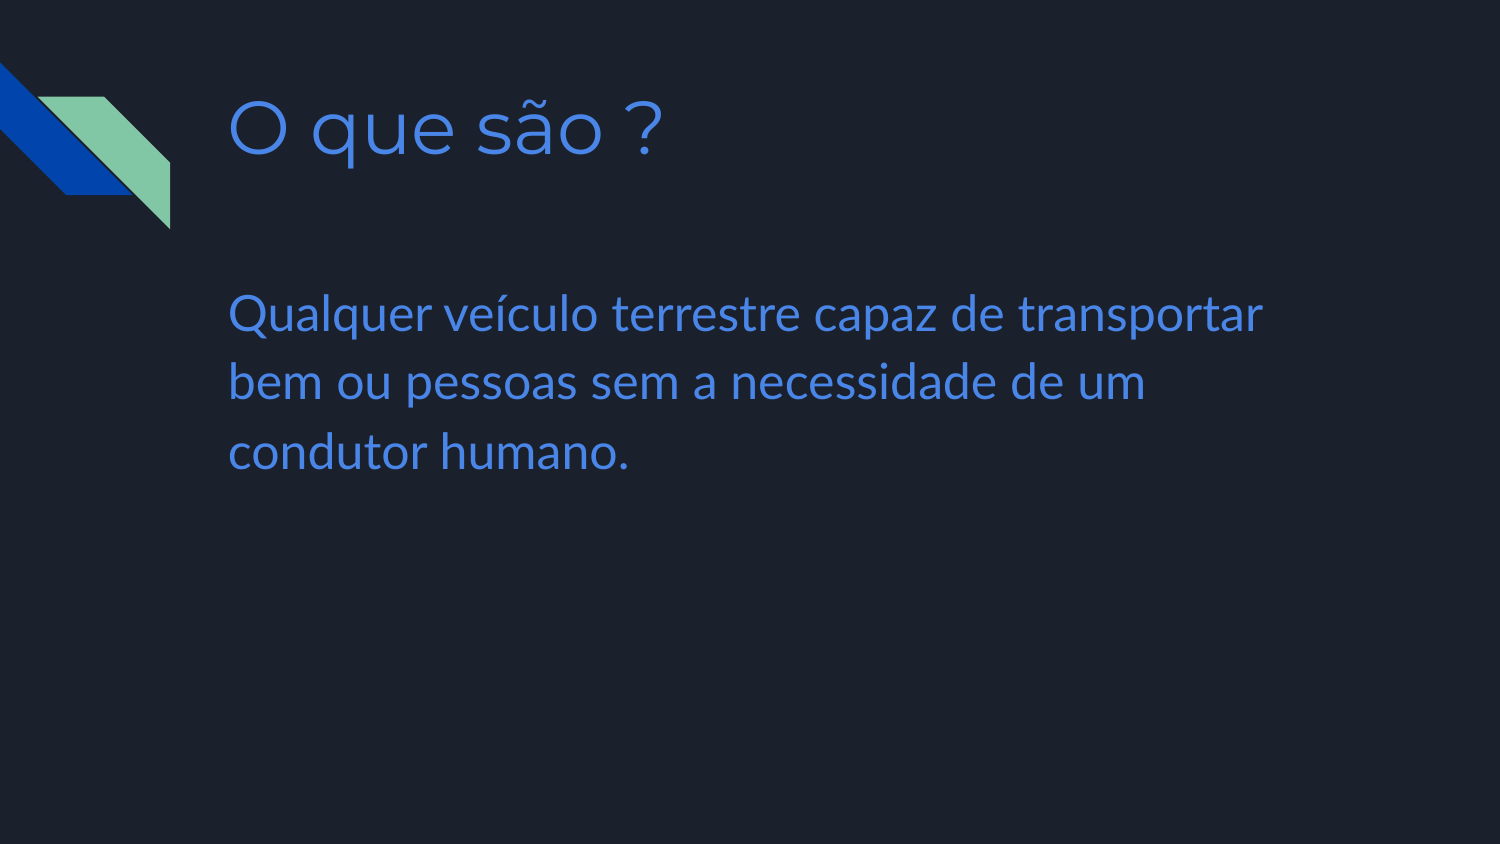

# O que são ?
Qualquer veículo terrestre capaz de transportar bem ou pessoas sem a necessidade de um condutor humano.